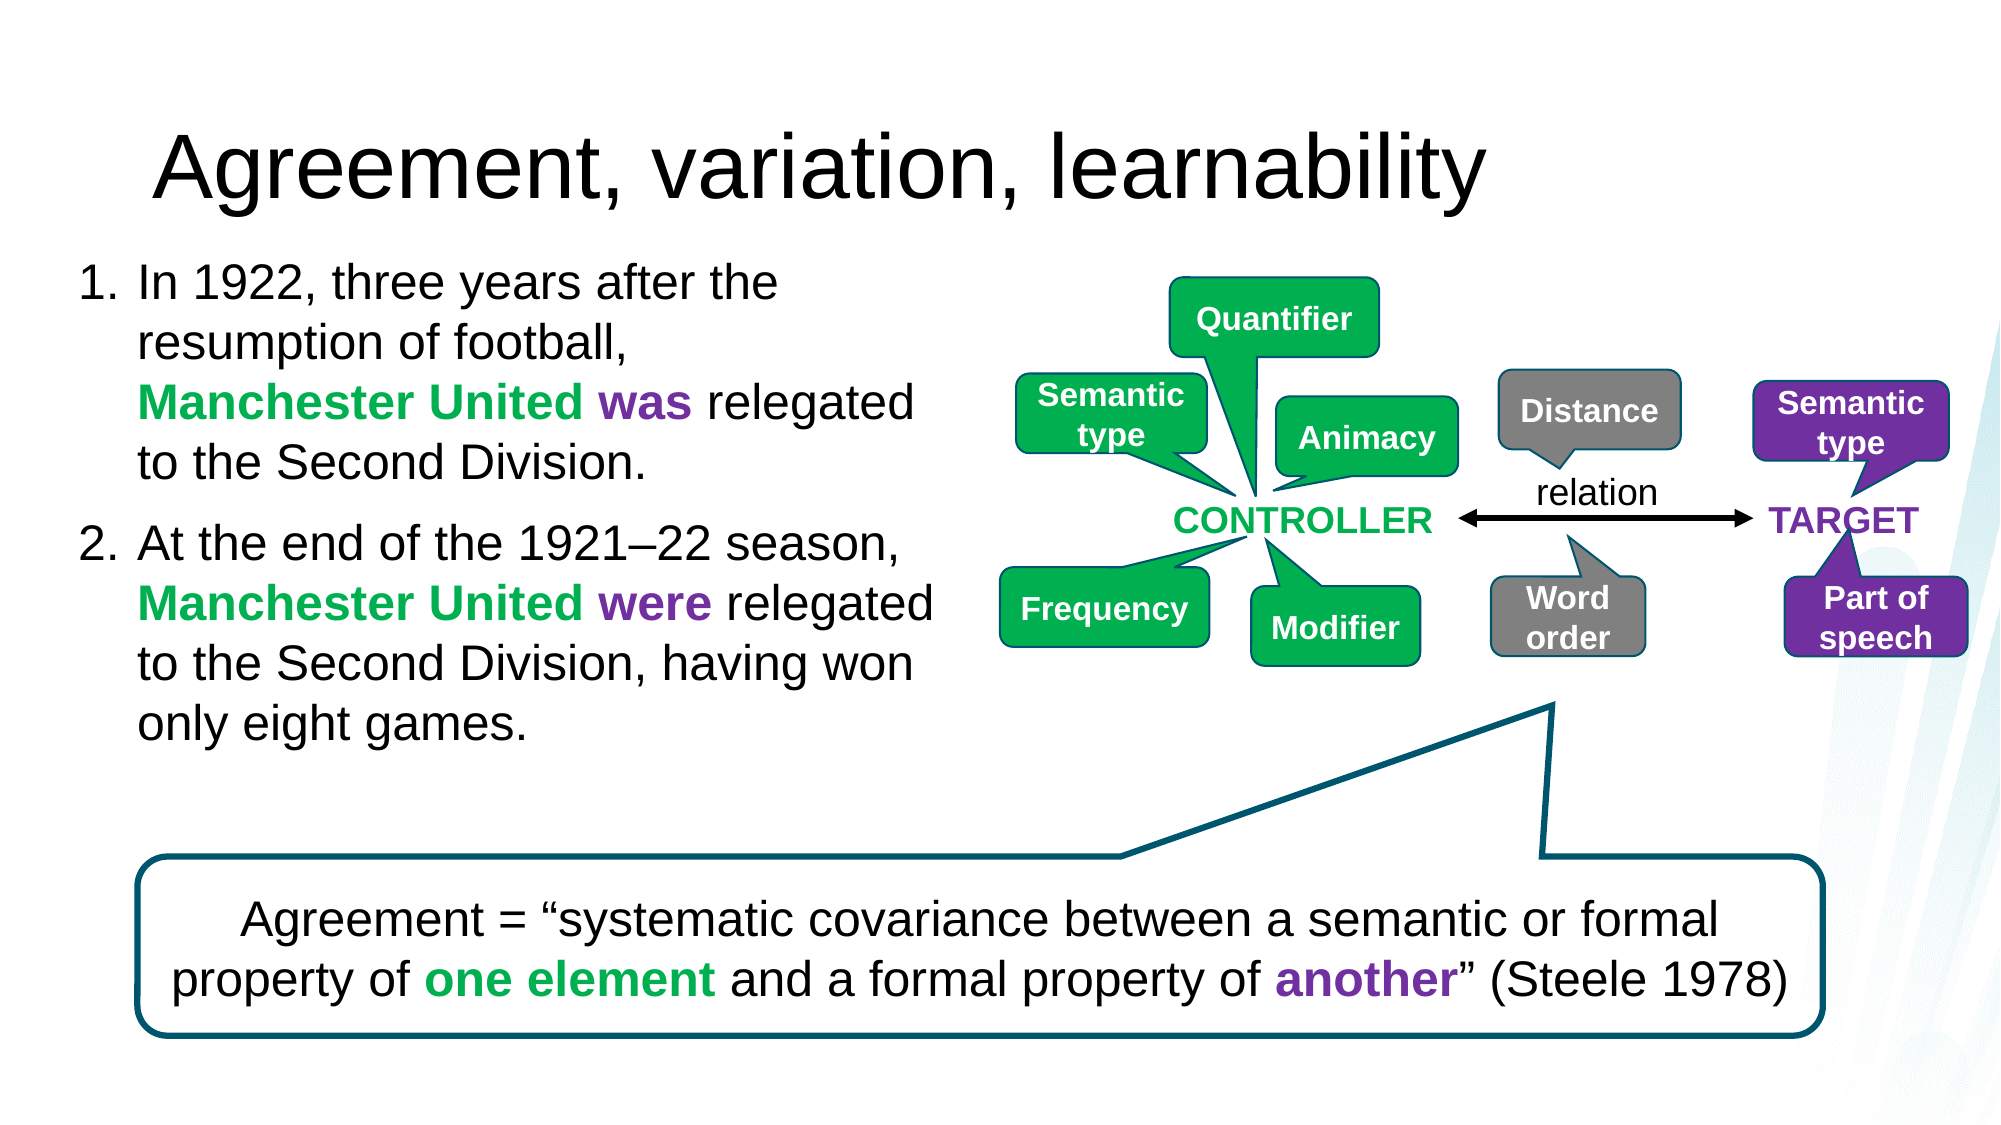

# Agreement, variation, learnability
In 1922, three years after the resumption of football,
Manchester United was relegated
to the Second Division.
At the end of the 1921–22 season,
Manchester United were relegated
to the Second Division, having won only eight games.

Quantifier
Distance
Semantic type
Semantic type
Animacy
relation
CONTROLLER
TARGET
Frequency
Word order
Part of speech
Modifier
Agreement = “systematic covariance between a semantic or formal property of one element and a formal property of another” (Steele 1978)